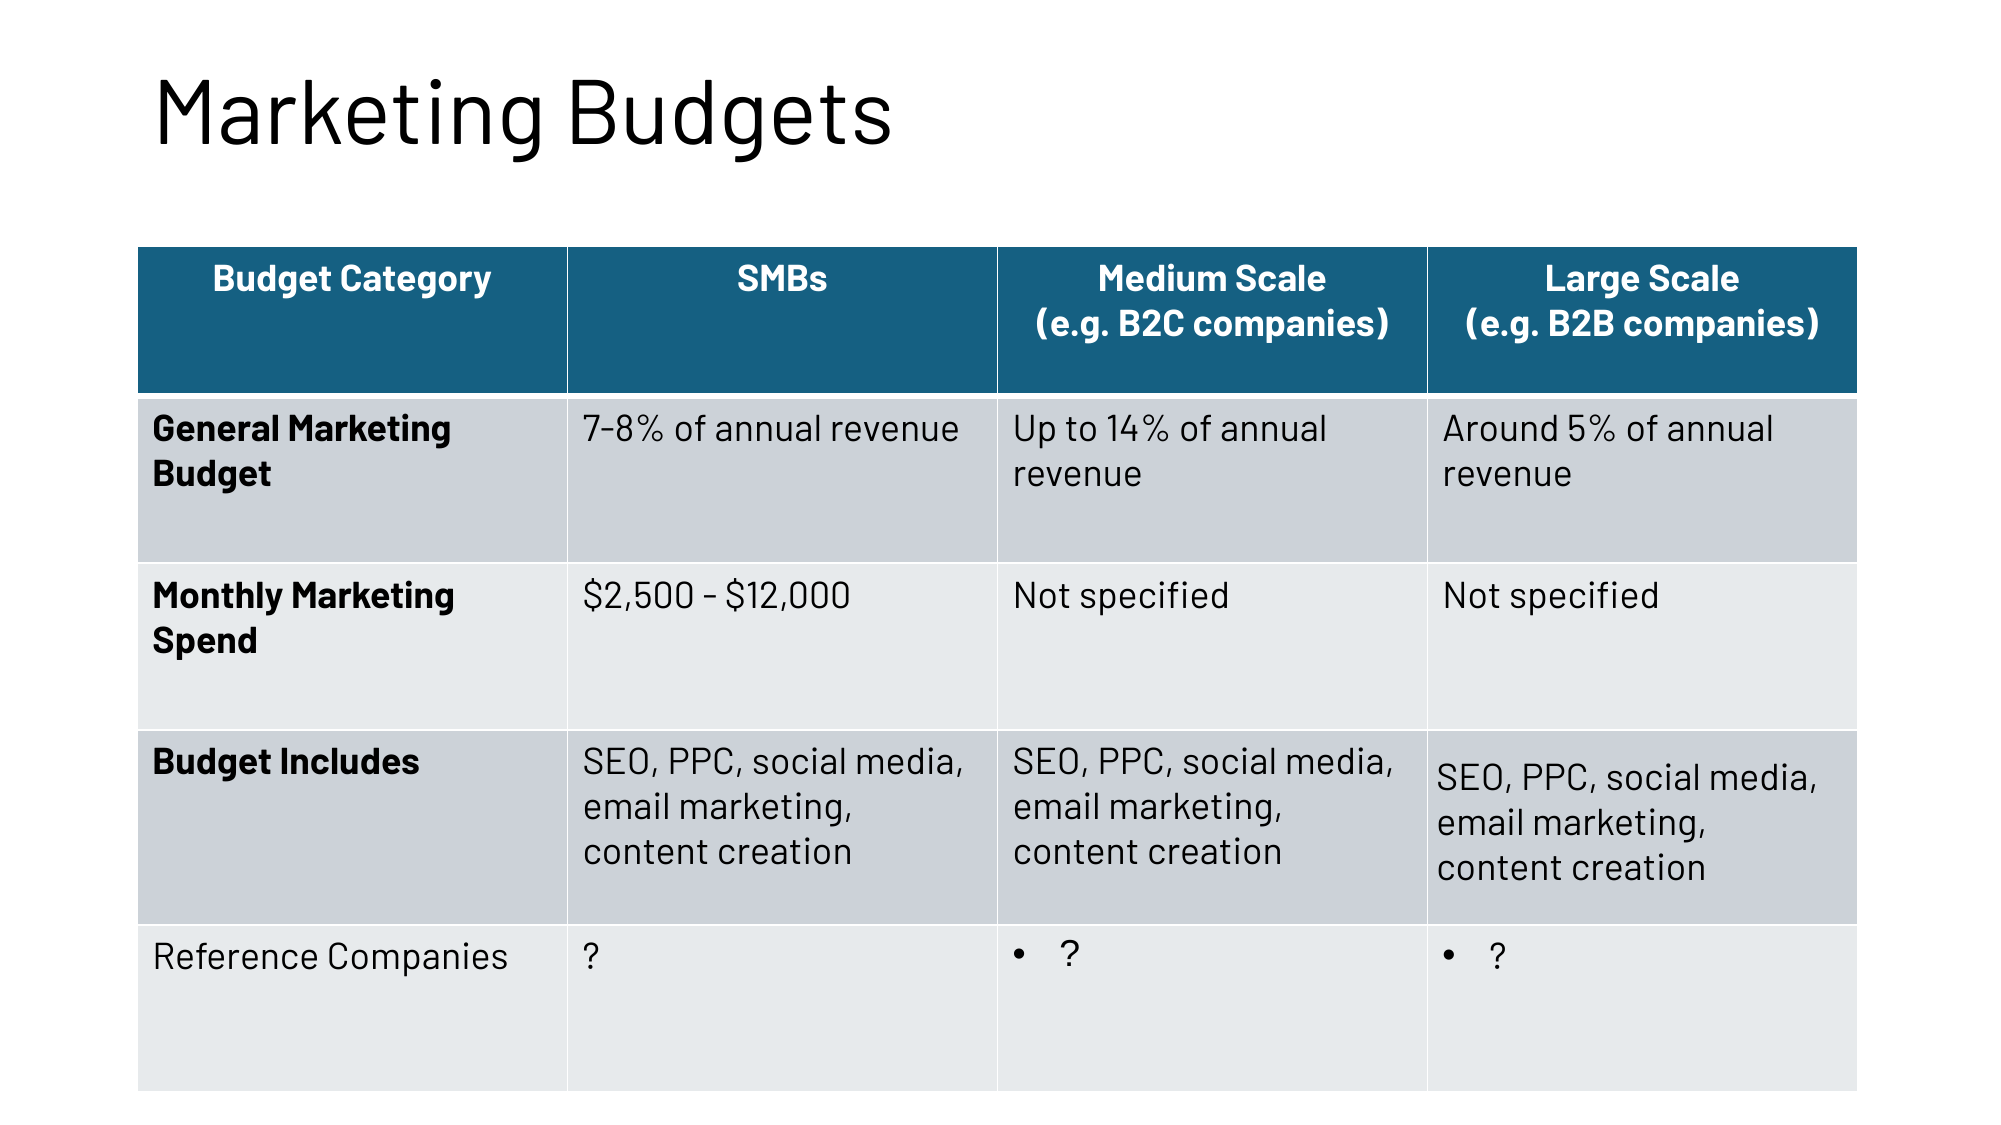

# Marketing Budgets
| Budget Category | SMBs | Medium Scale (e.g. B2C companies) | Large Scale (e.g. B2B companies) |
| --- | --- | --- | --- |
| General Marketing Budget | 7-8% of annual revenue | Up to 14% of annual revenue | Around 5% of annual revenue |
| Monthly Marketing Spend | $2,500 - $12,000 | Not specified | Not specified |
| Budget Includes | SEO, PPC, social media, email marketing, content creation | SEO, PPC, social media, email marketing, content creation |  |
| Reference Companies | ? | ? | ? |
| SEO, PPC, social media, email marketing, content creation |
| --- |